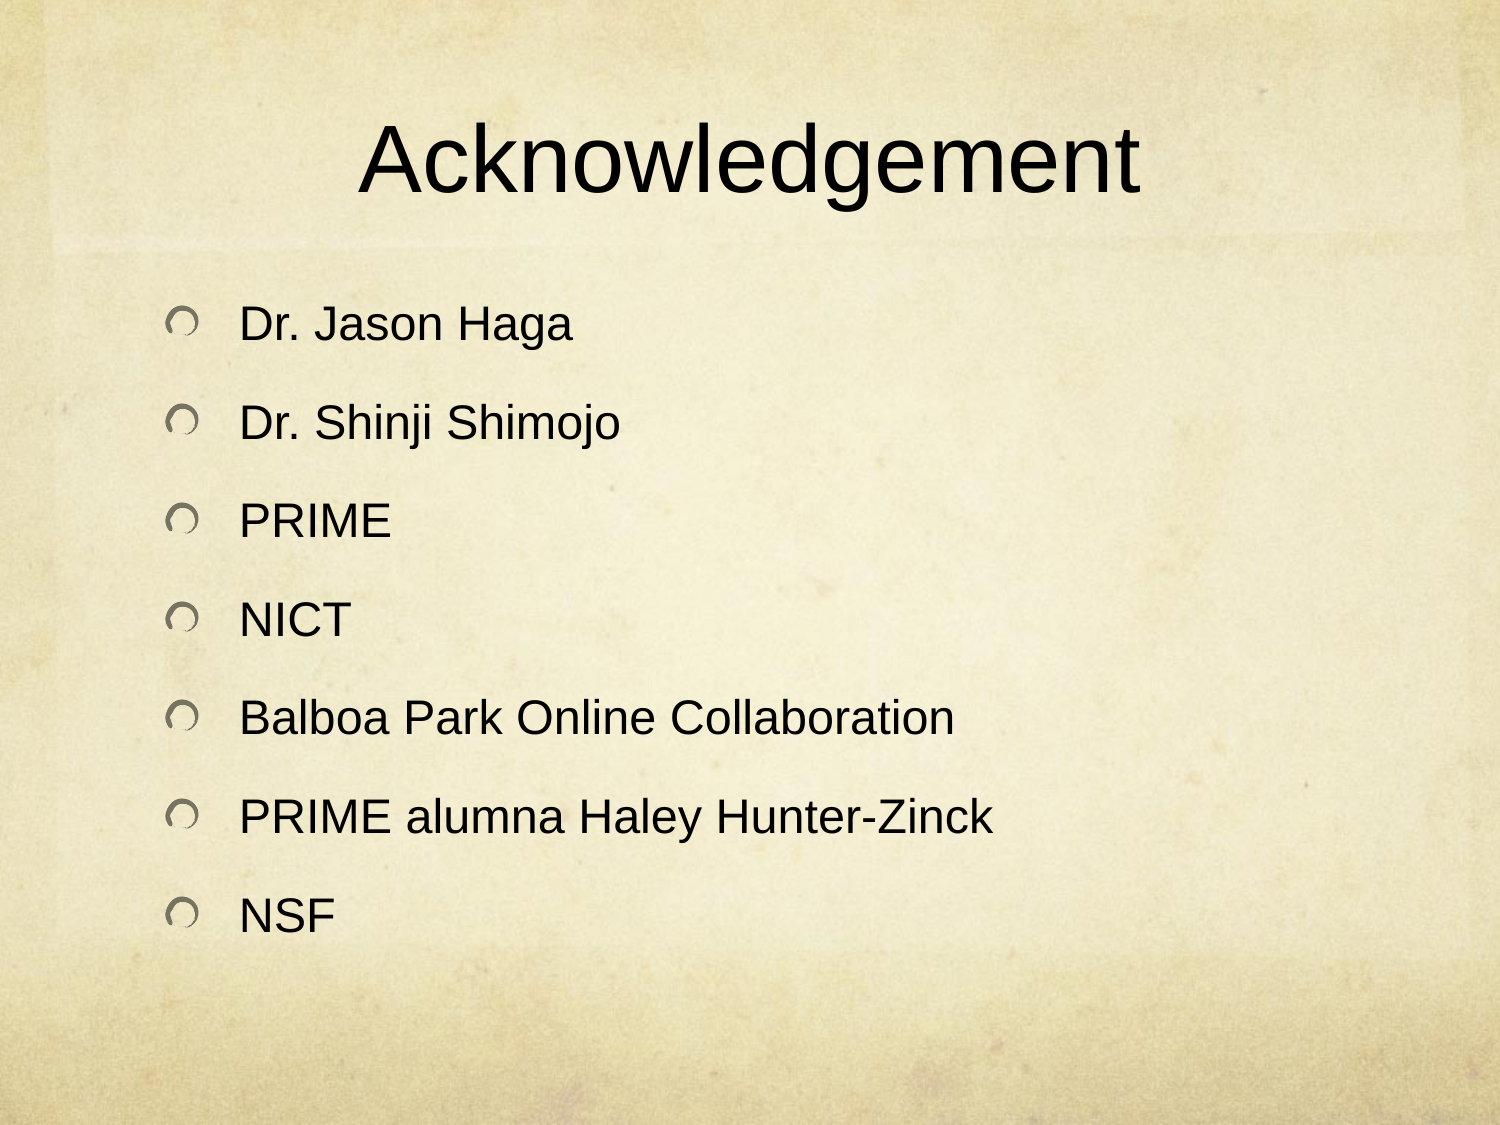

# Acknowledgement
Dr. Jason Haga
Dr. Shinji Shimojo
PRIME
NICT
Balboa Park Online Collaboration
PRIME alumna Haley Hunter-Zinck
NSF